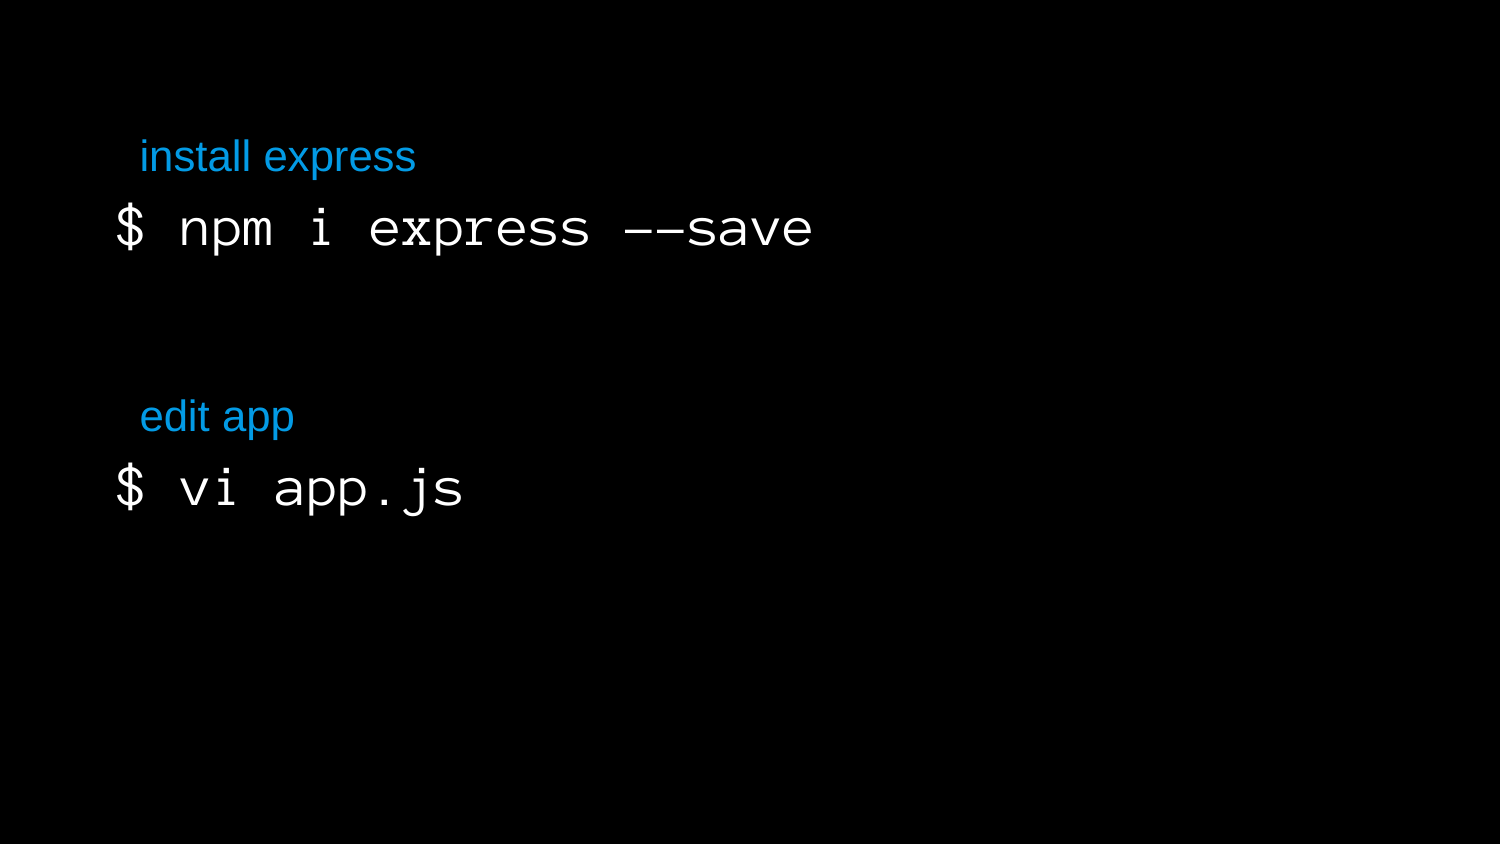

install express
# $ npm i express --save
edit app
$ vi app.js